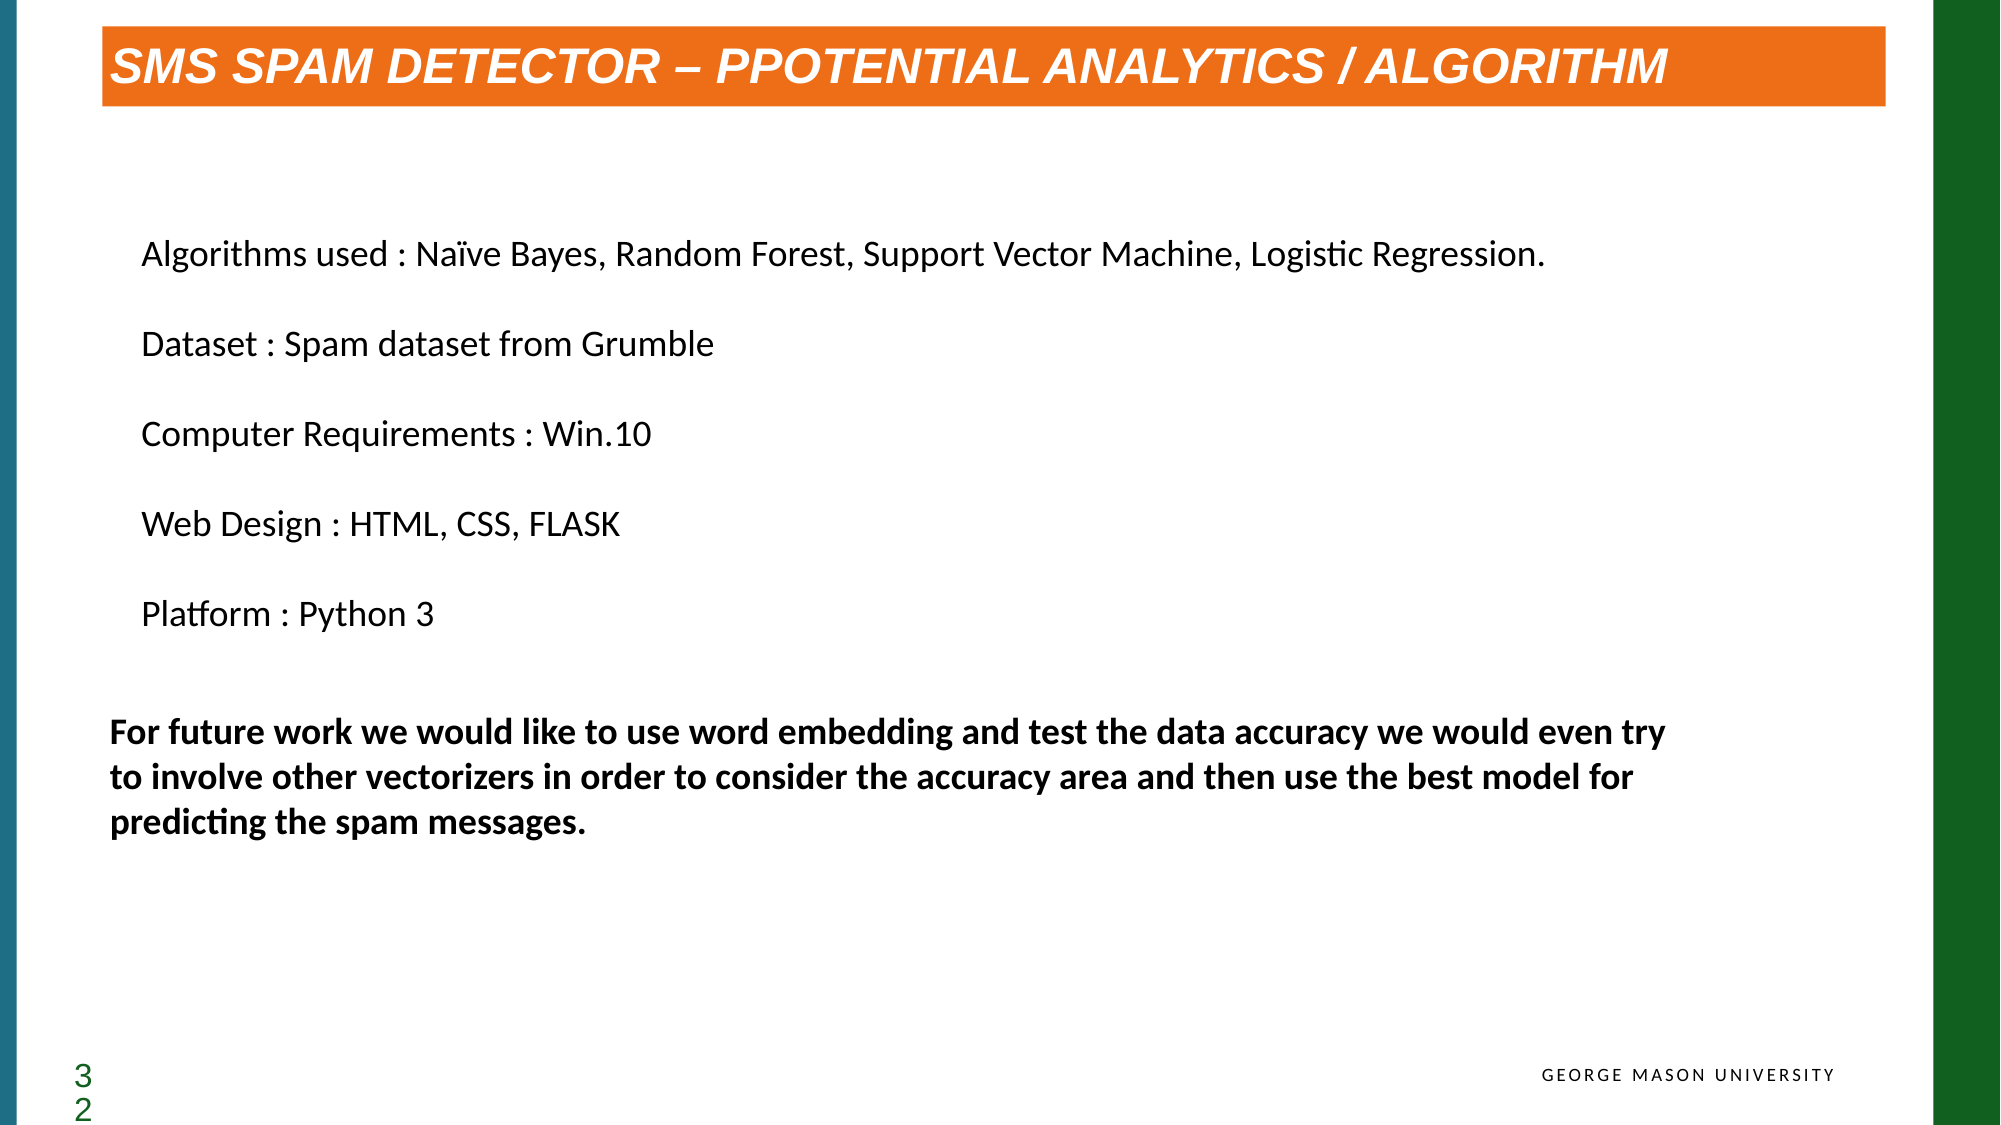

SMS SPAM DETECTOR – PPOTENTIAL ANALYTICS / ALGORITHM

Algorithms used : Naïve Bayes, Random Forest, Support Vector Machine, Logistic Regression.

Dataset : Spam dataset from Grumble

Computer Requirements : Win.10

Web Design : HTML, CSS, FLASK

Platform : Python 3
For future work we would like to use word embedding and test the data accuracy we would even try to involve other vectorizers in order to consider the accuracy area and then use the best model for predicting the spam messages.
32